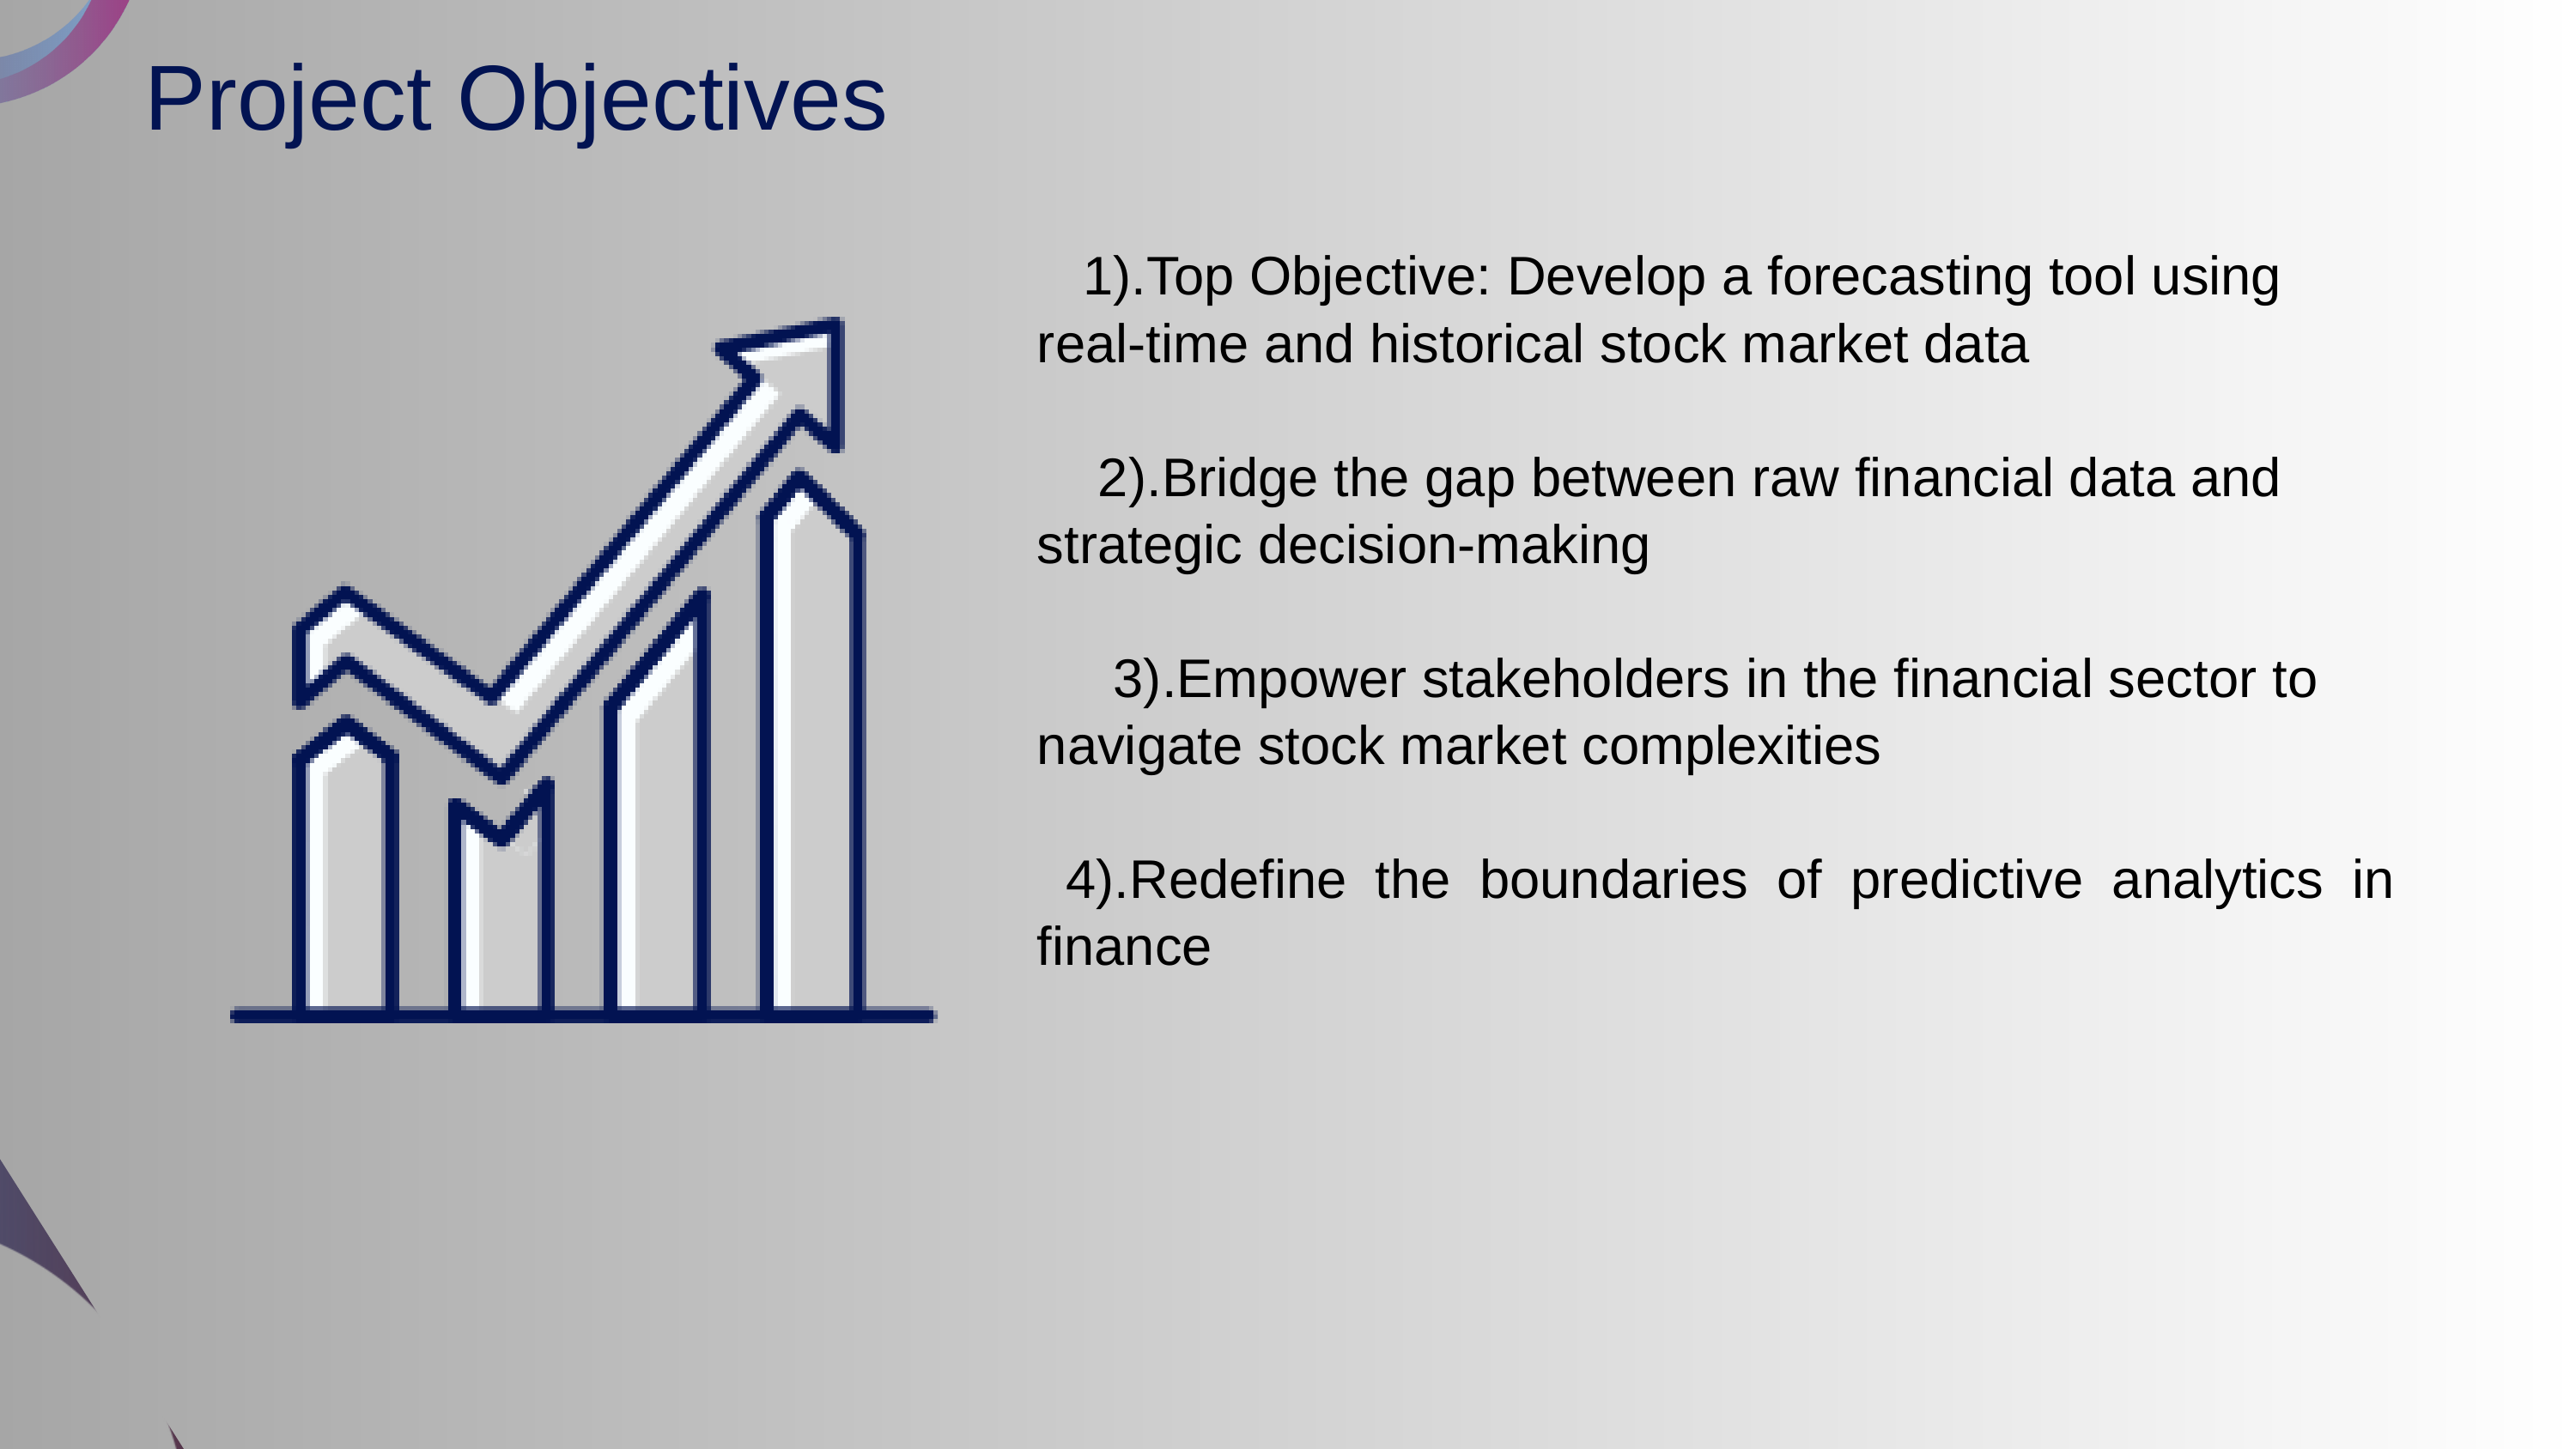

Project Objectives

   1).Top Objective: Develop a forecasting tool using real-time and historical stock market data

    2).Bridge the gap between raw financial data and strategic decision-making

     3).Empower stakeholders in the financial sector to navigate stock market complexities

 4).Redefine the boundaries of predictive analytics in finance